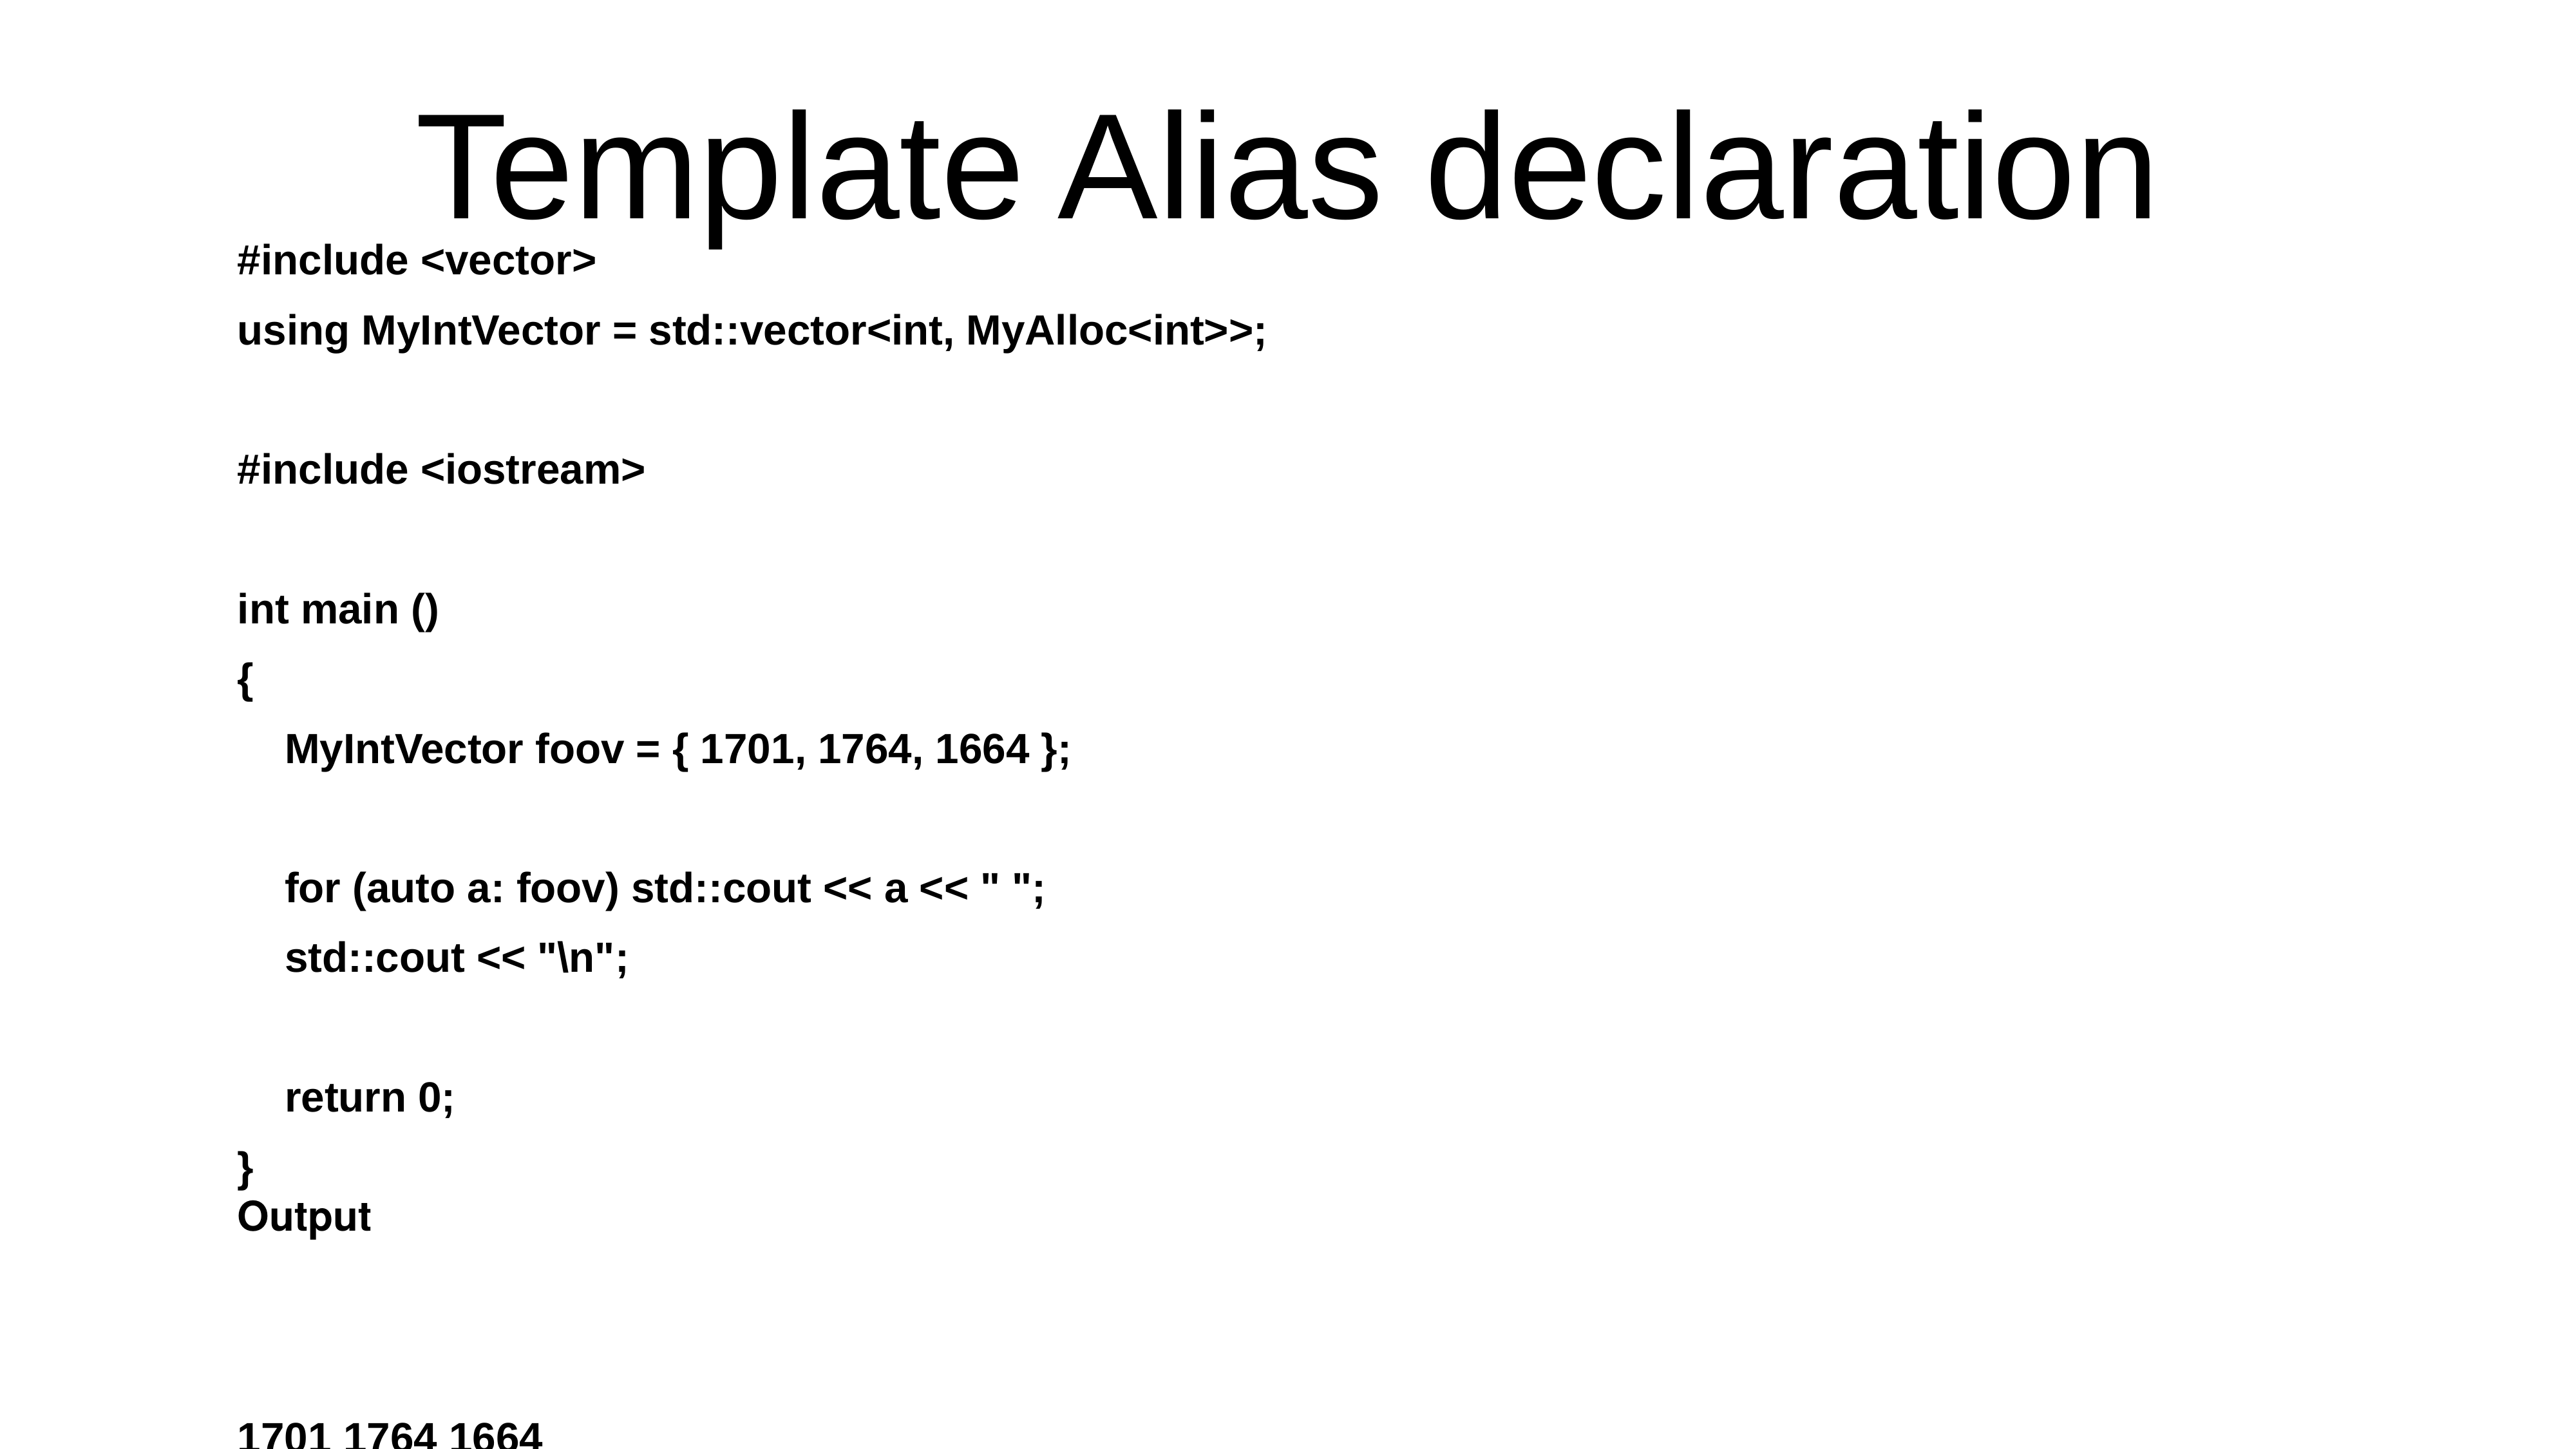

# Template Alias declaration

#include <vector>
using MyIntVector = std::vector<int, MyAlloc<int>>;

#include <iostream>

int main ()
{
    MyIntVector foov = { 1701, 1764, 1664 };

    for (auto a: foov) std::cout << a << " ";
    std::cout << "\n";

    return 0;
}
Output

1701 1764 1664